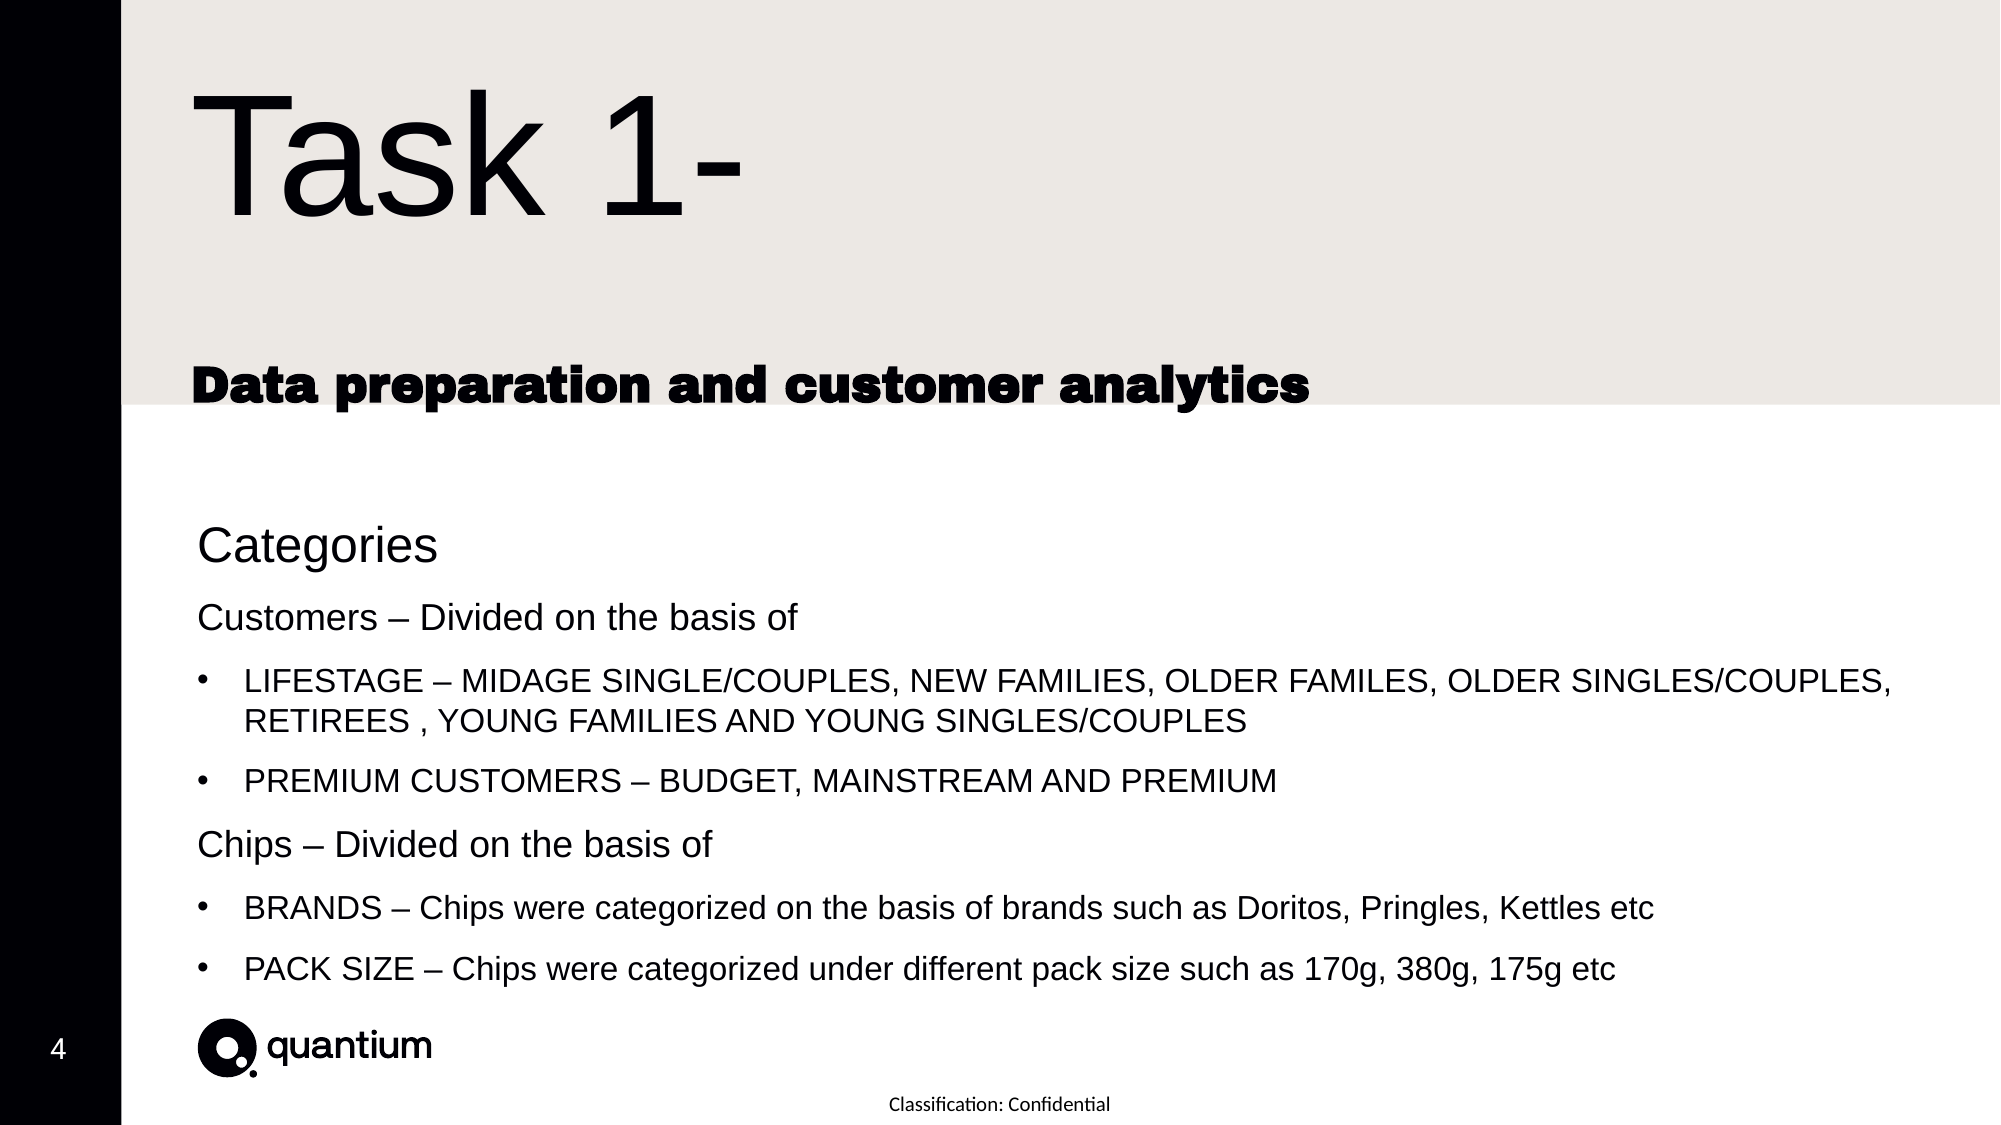

# Task 1- Data preparation and customer analytics
Categories
Customers – Divided on the basis of
LIFESTAGE – MIDAGE SINGLE/COUPLES, NEW FAMILIES, OLDER FAMILES, OLDER SINGLES/COUPLES, RETIREES , YOUNG FAMILIES AND YOUNG SINGLES/COUPLES
PREMIUM CUSTOMERS – BUDGET, MAINSTREAM AND PREMIUM
Chips – Divided on the basis of
BRANDS – Chips were categorized on the basis of brands such as Doritos, Pringles, Kettles etc
PACK SIZE – Chips were categorized under different pack size such as 170g, 380g, 175g etc